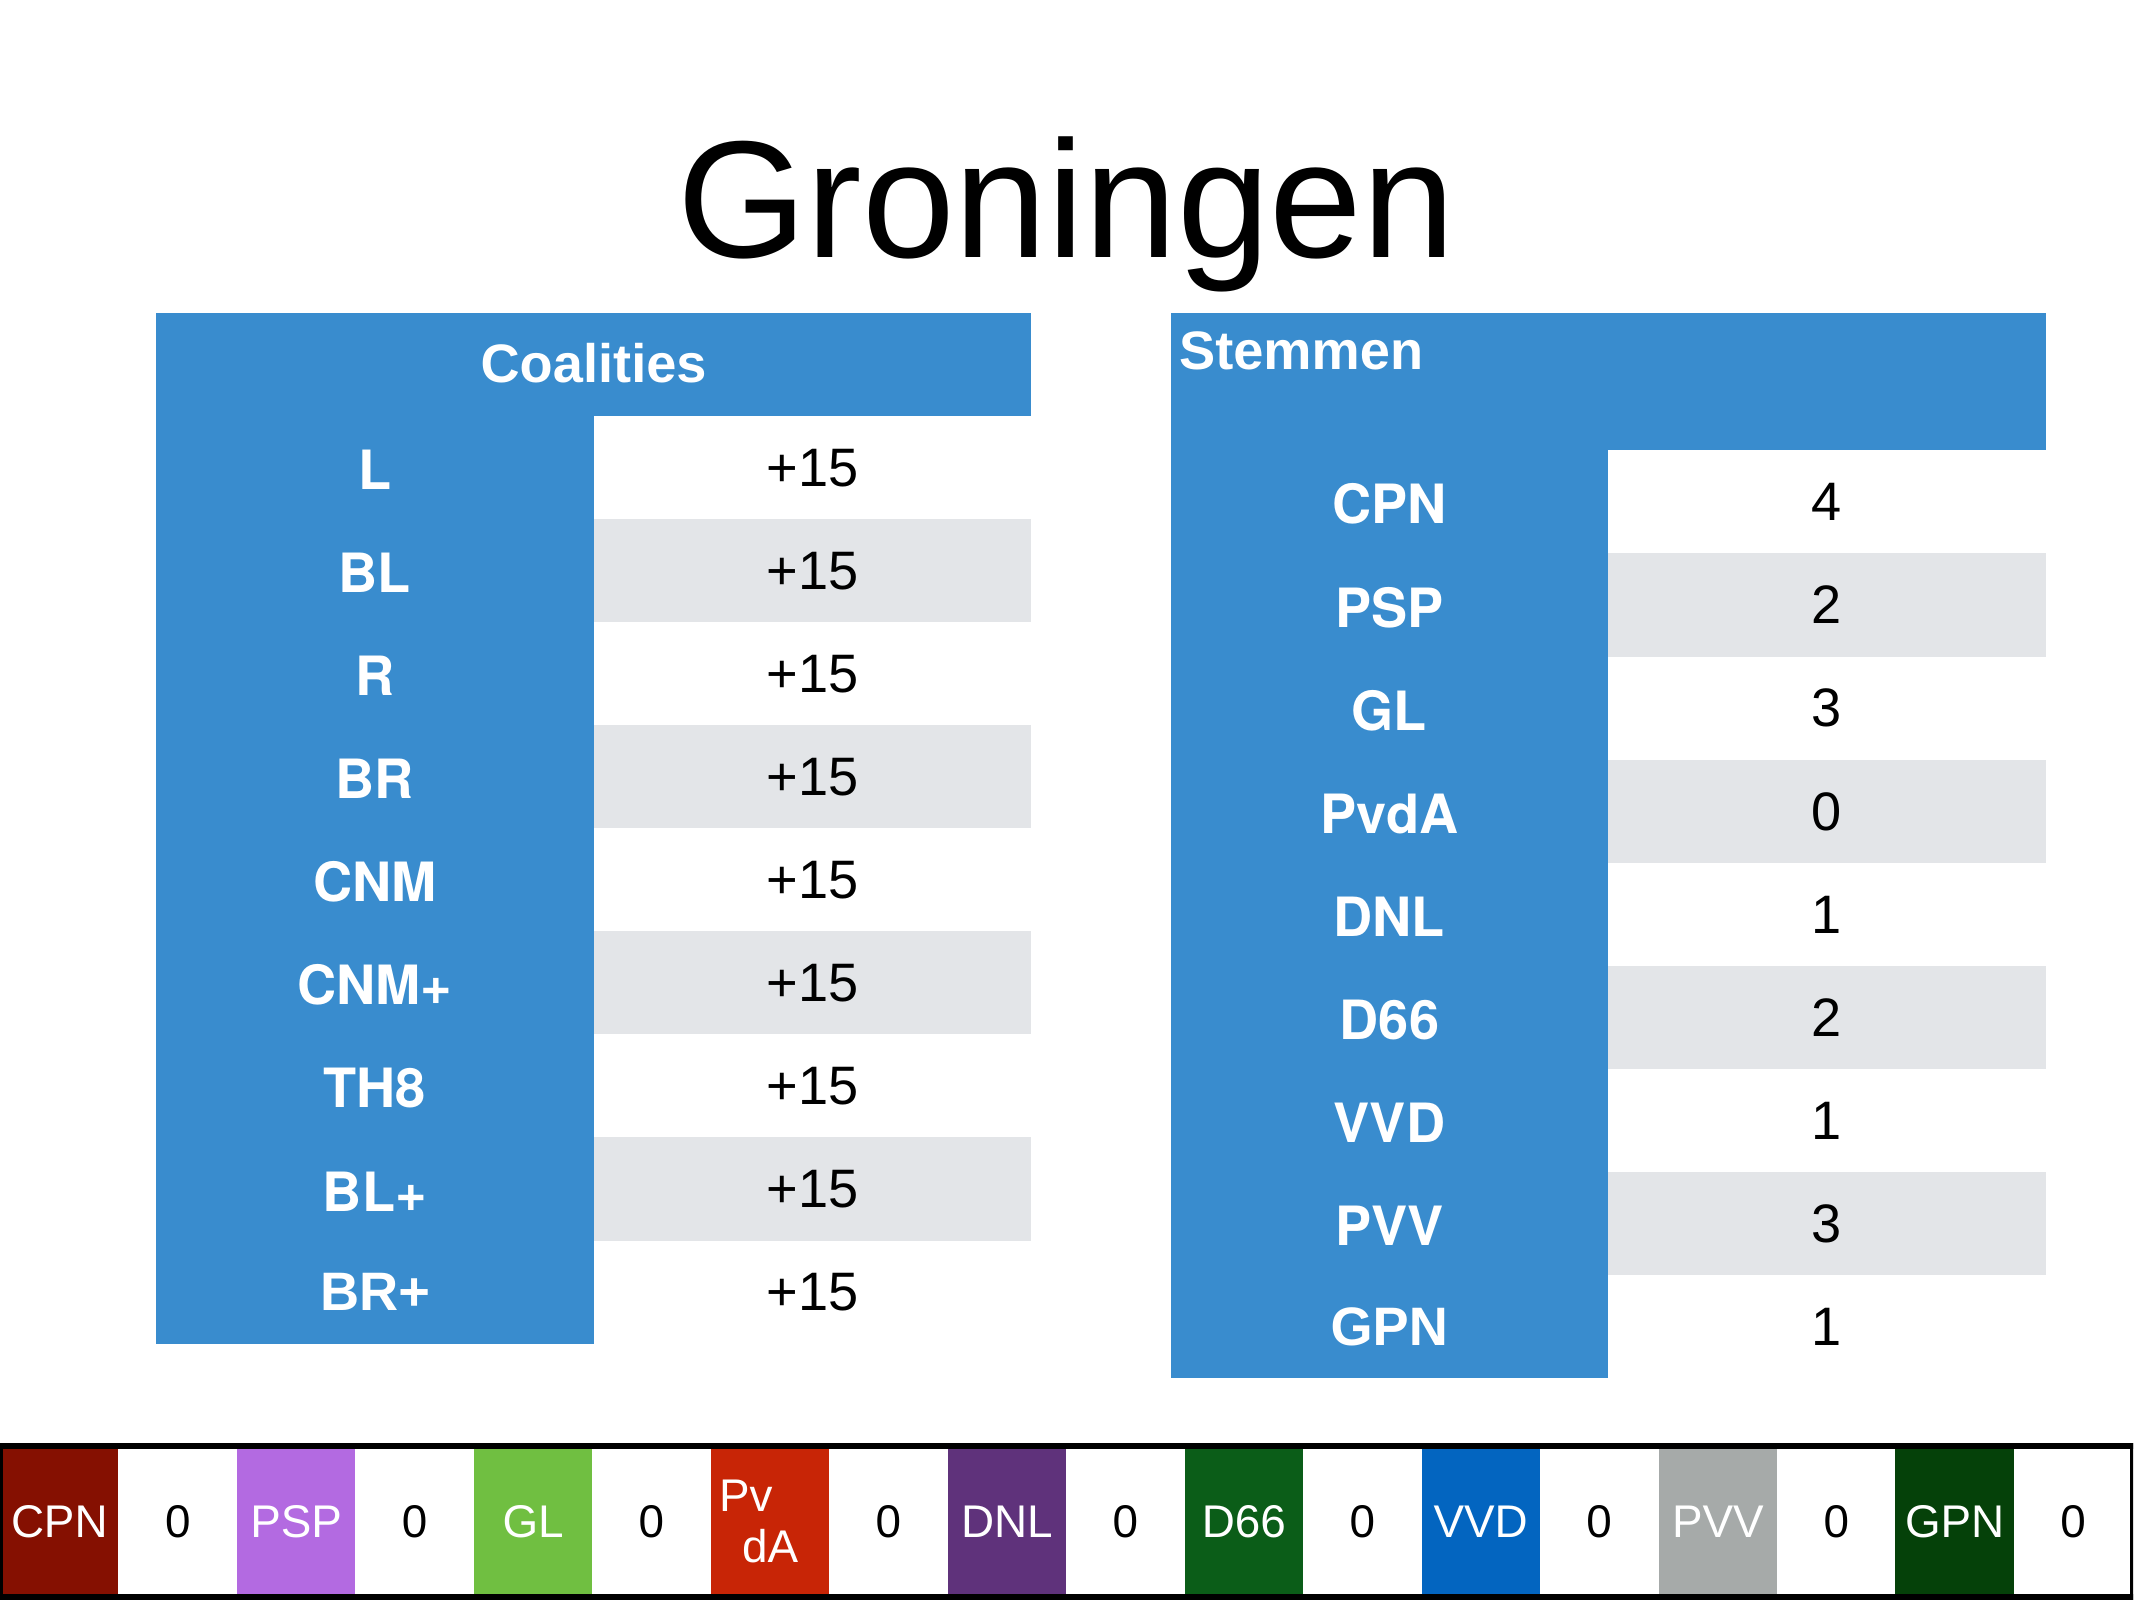

# Groningen
| Coalities |  |
| --- | --- |
| L | +15 |
| BL | +15 |
| R | +15 |
| BR | +15 |
| CNM | +15 |
| CNM+ | +15 |
| TH8 | +15 |
| BL+ | +15 |
| BR+ | +15 |
| Stemmen |  |
| --- | --- |
| CPN | 4 |
| PSP | 2 |
| GL | 3 |
| PvdA | 0 |
| DNL | 1 |
| D66 | 2 |
| VVD | 1 |
| PVV | 3 |
| GPN | 1 |
| CPN | 0 | PSP | 0 | GL | 0 | Pv dA | 0 | DNL | 0 | D66 | 0 | VVD | 0 | PVV | 0 | GPN | 0 |
| --- | --- | --- | --- | --- | --- | --- | --- | --- | --- | --- | --- | --- | --- | --- | --- | --- | --- |